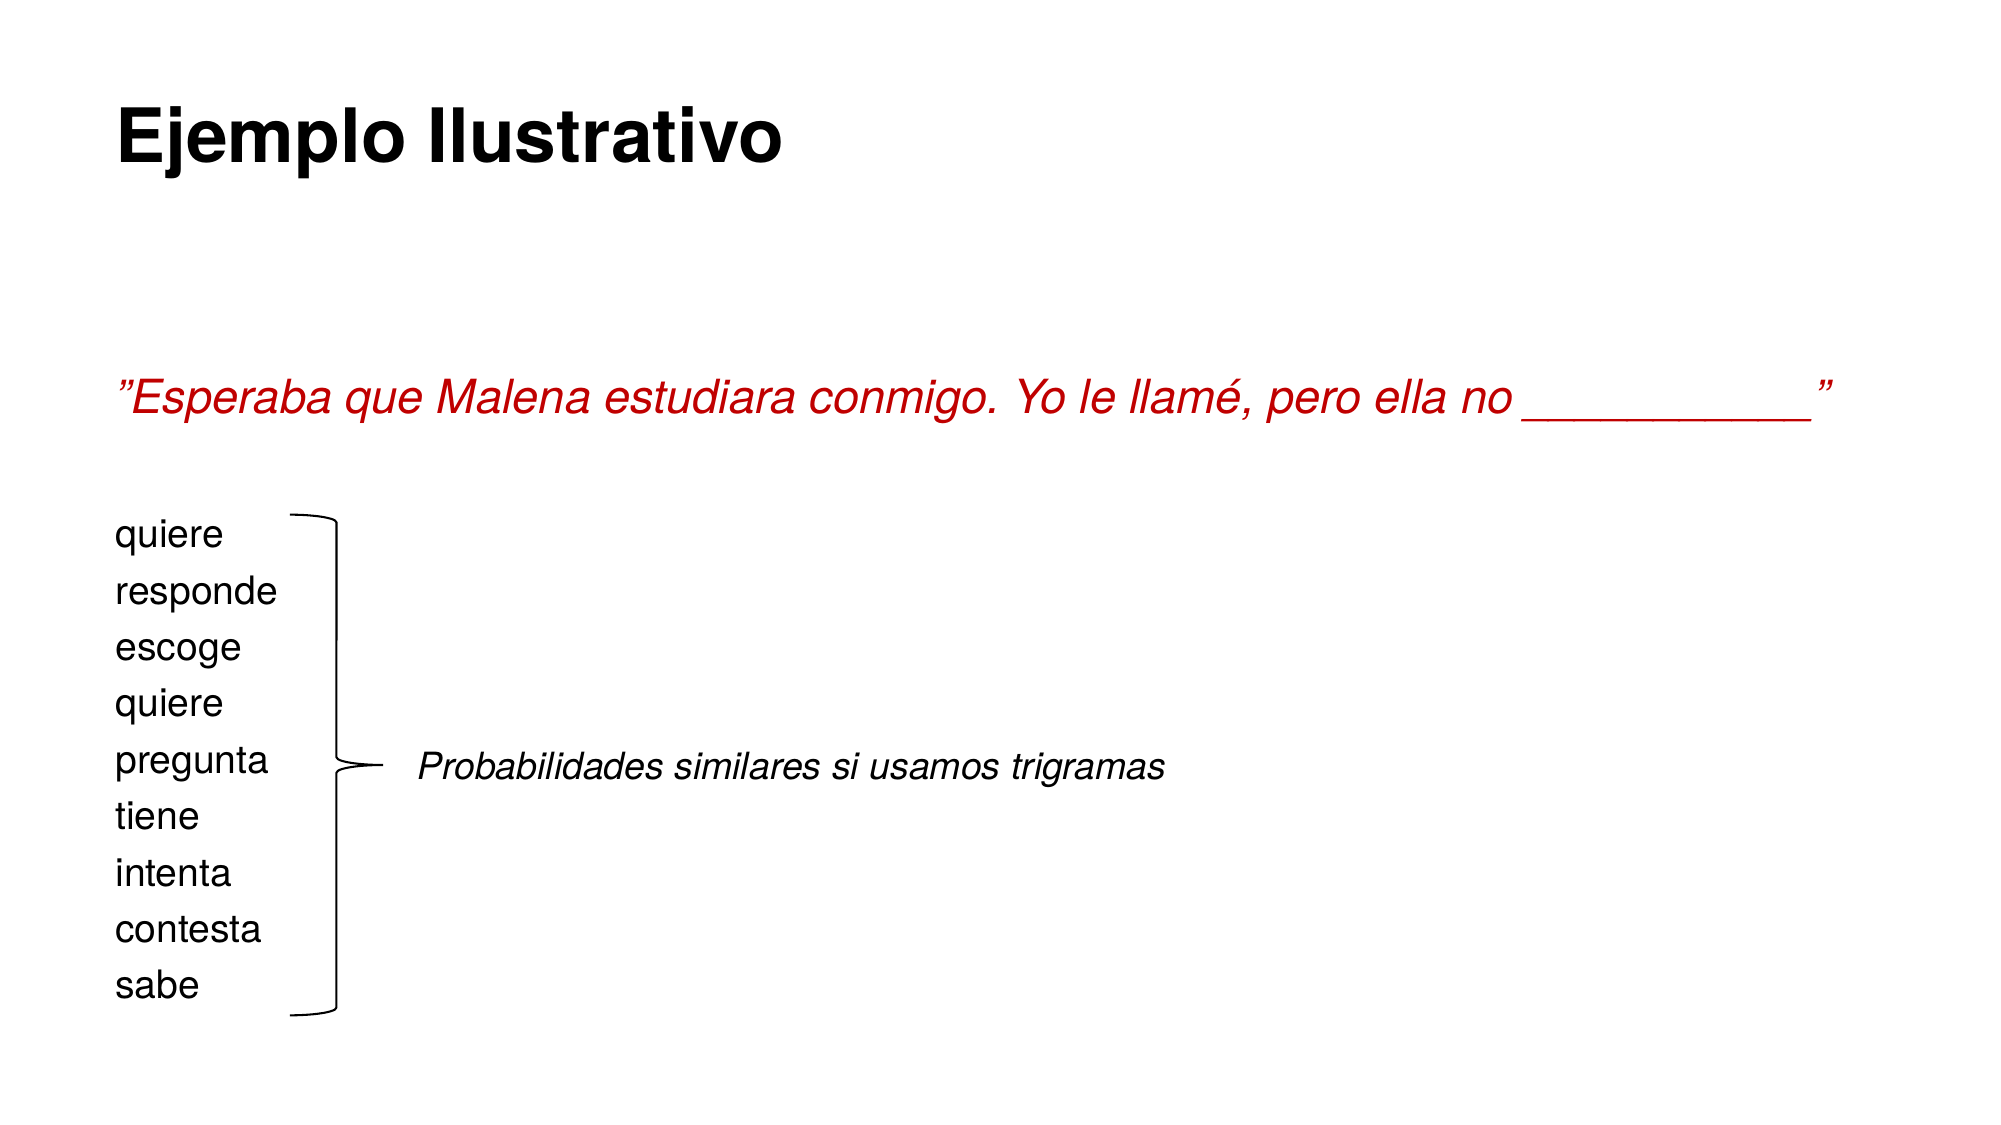

# Ejemplo Ilustrativo

”Esperaba que Malena estudiara conmigo. Yo le llamé, pero ella no ___________”

quiere
responde
escoge
quiere
pregunta
tiene
intenta
contesta
sabe

Probabilidades similares si usamos trigramas